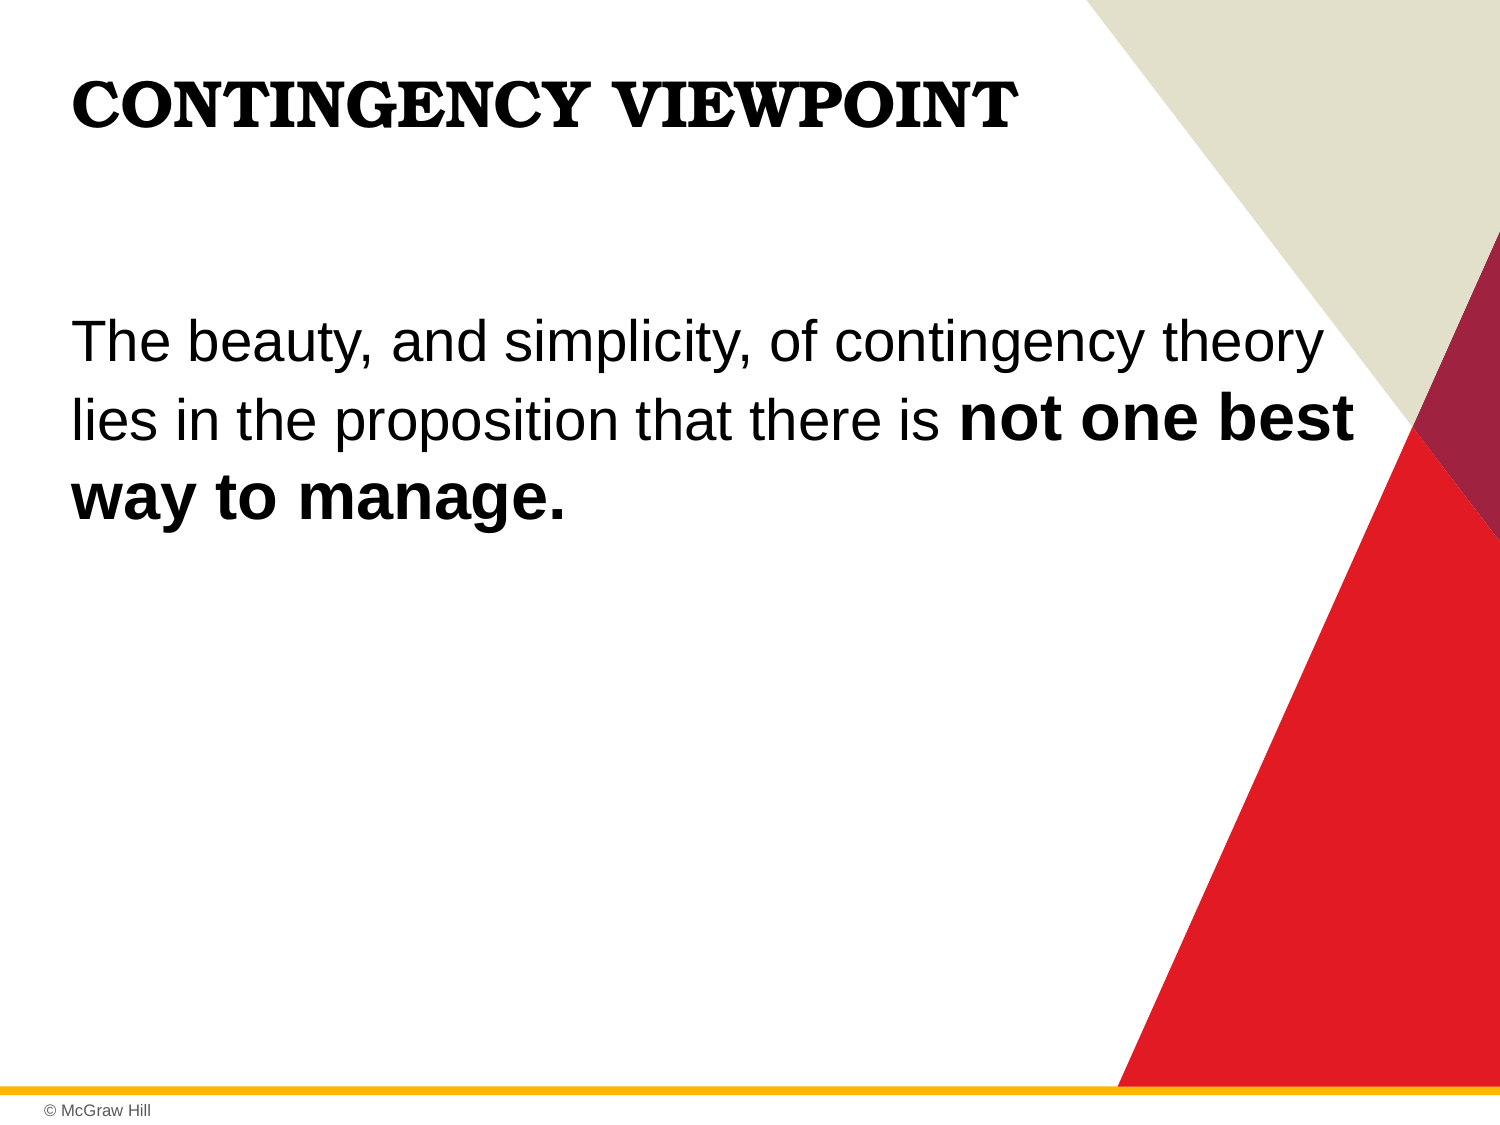

# Contingency Viewpoint

The beauty, and simplicity, of contingency theory lies in the proposition that there is not one best way to manage.